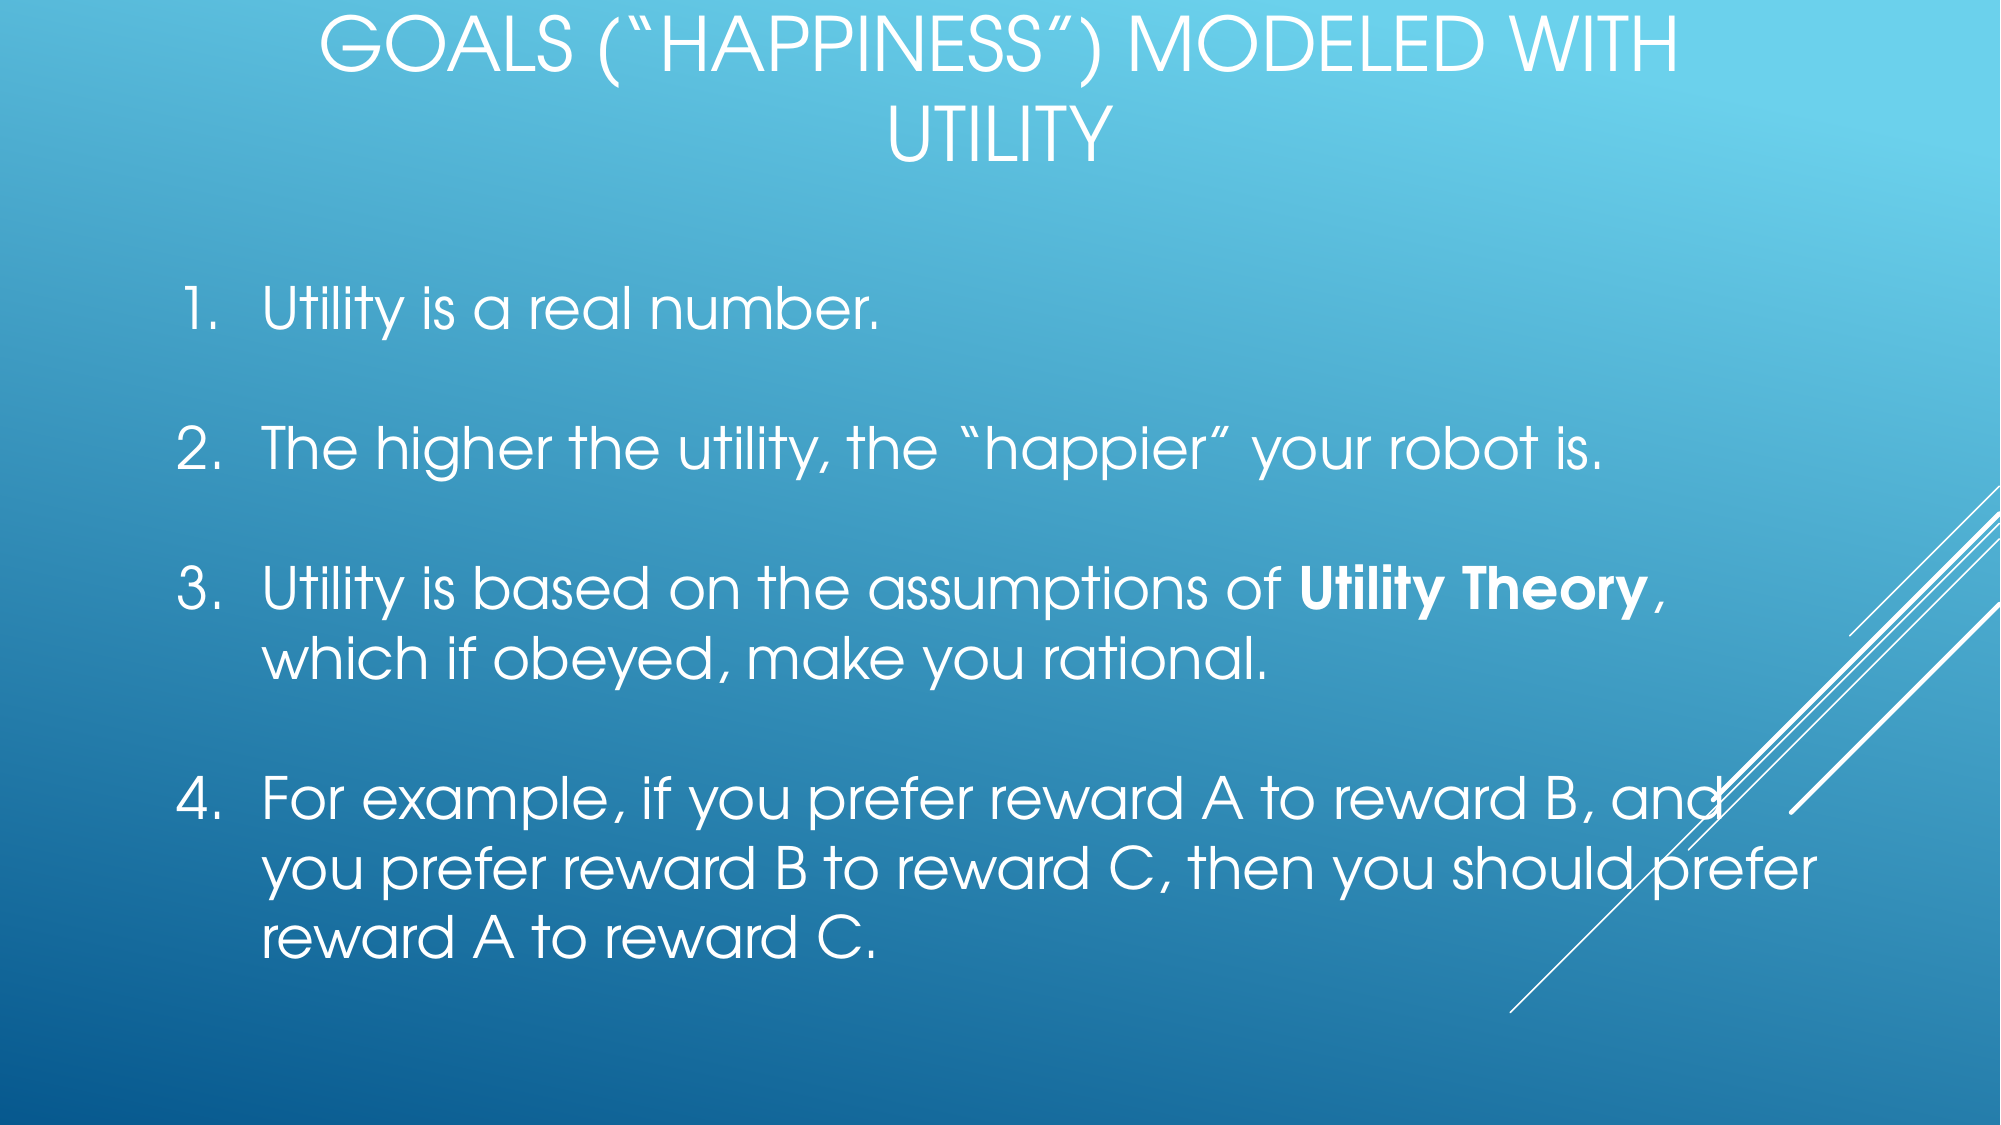

# Goals (“Happiness”) modeled with utility
Utility is a real number.

The higher the utility, the “happier” your robot is.

Utility is based on the assumptions of Utility Theory, which if obeyed, make you rational.

For example, if you prefer reward A to reward B, and you prefer reward B to reward C, then you should prefer reward A to reward C.